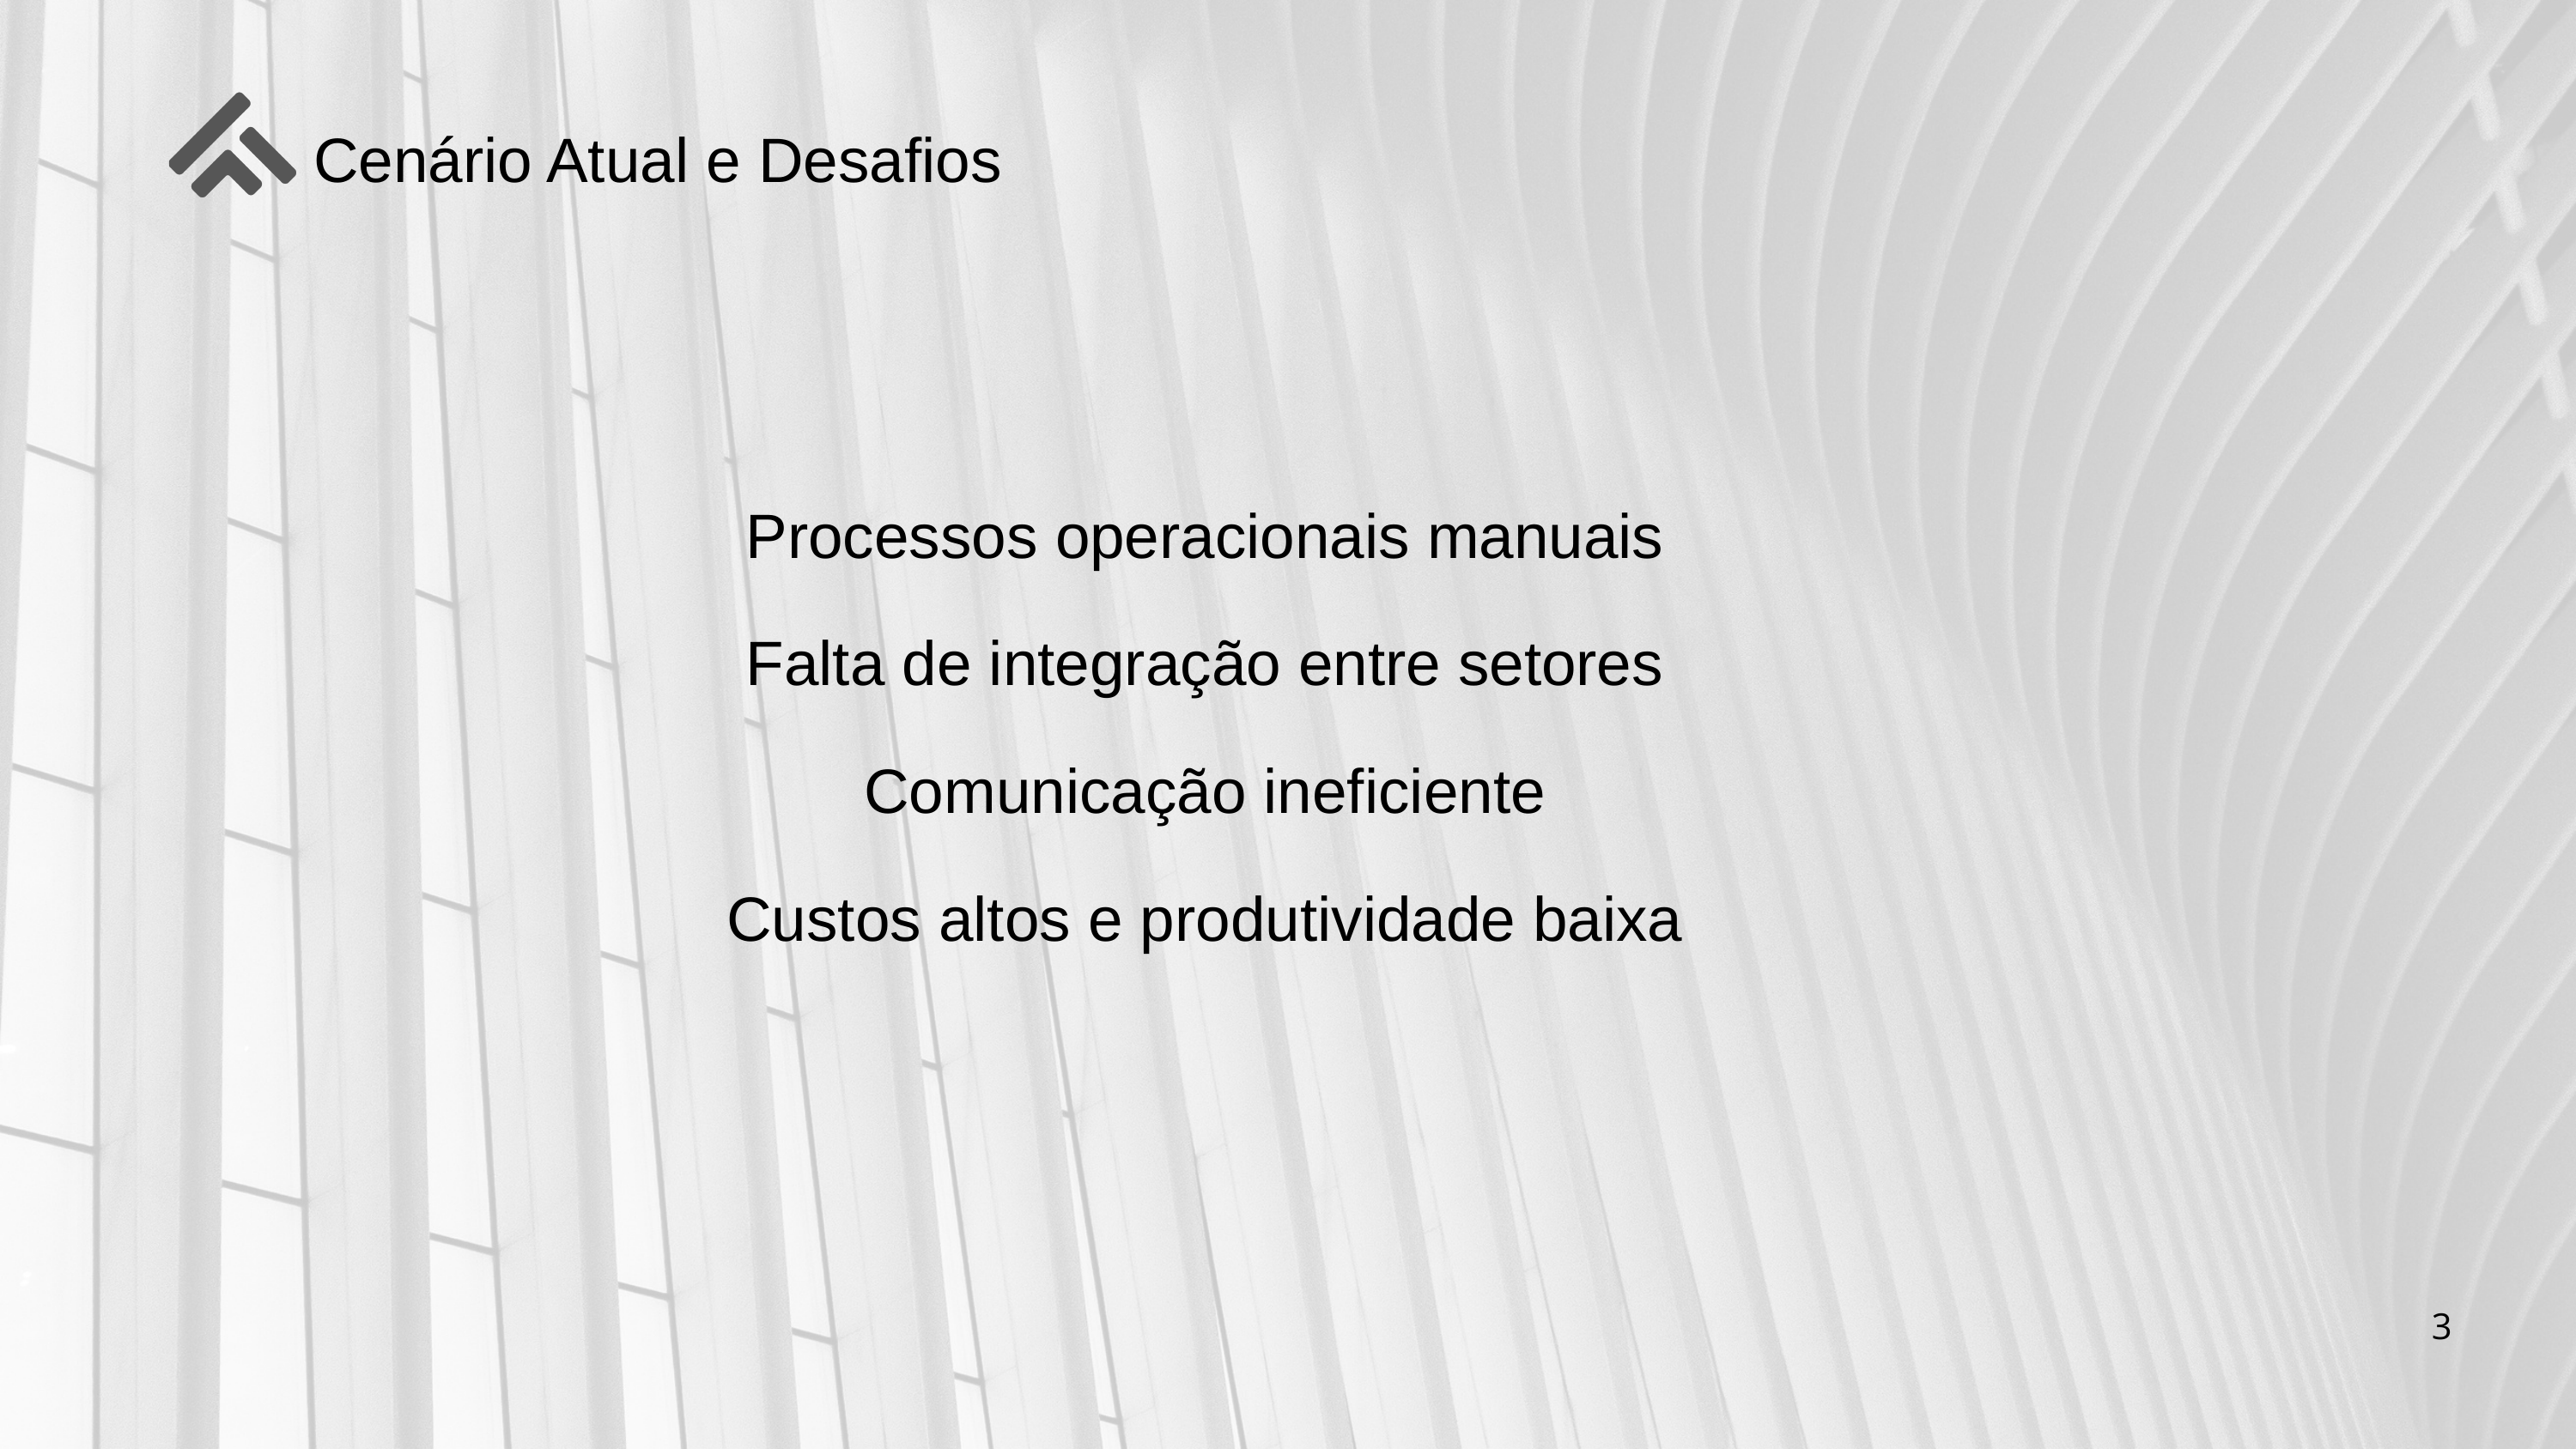

Cenário Atual e Desafios

Processos operacionais manuais

Falta de integração entre setores

Comunicação ineficiente

Custos altos e produtividade baixa
3